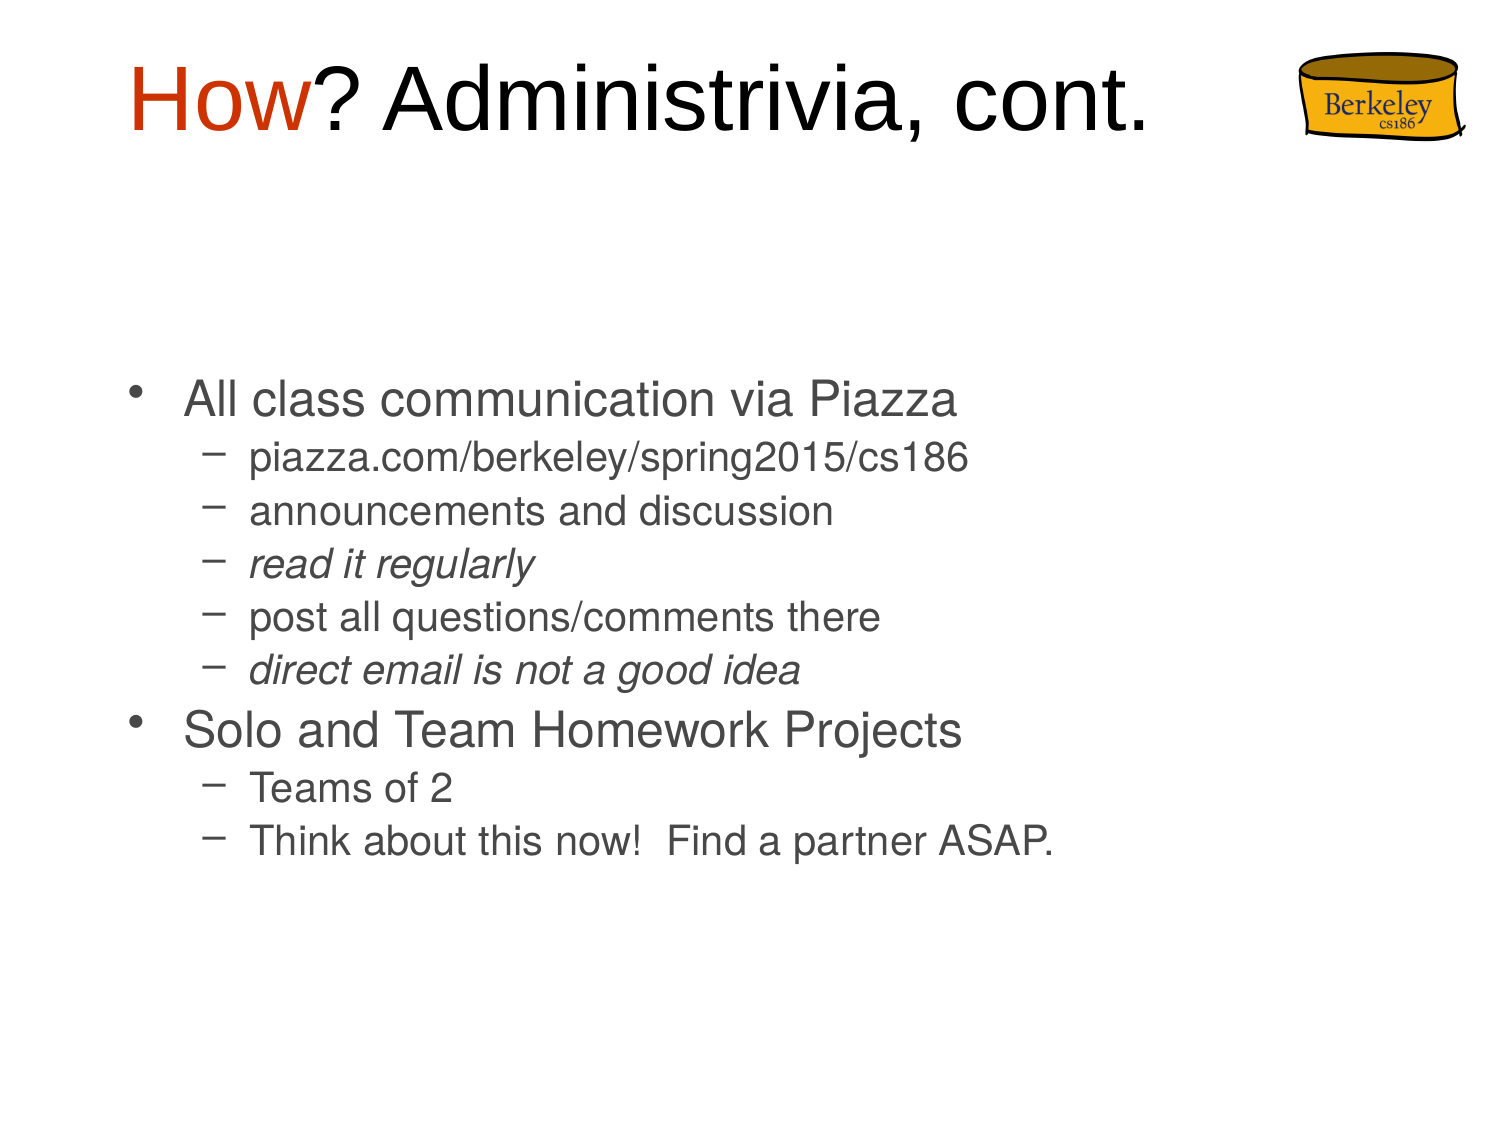

# How? Administrivia, cont.
All class communication via Piazza
piazza.com/berkeley/spring2015/cs186
announcements and discussion
read it regularly
post all questions/comments there
direct email is not a good idea
Solo and Team Homework Projects
Teams of 2
Think about this now!  Find a partner ASAP.